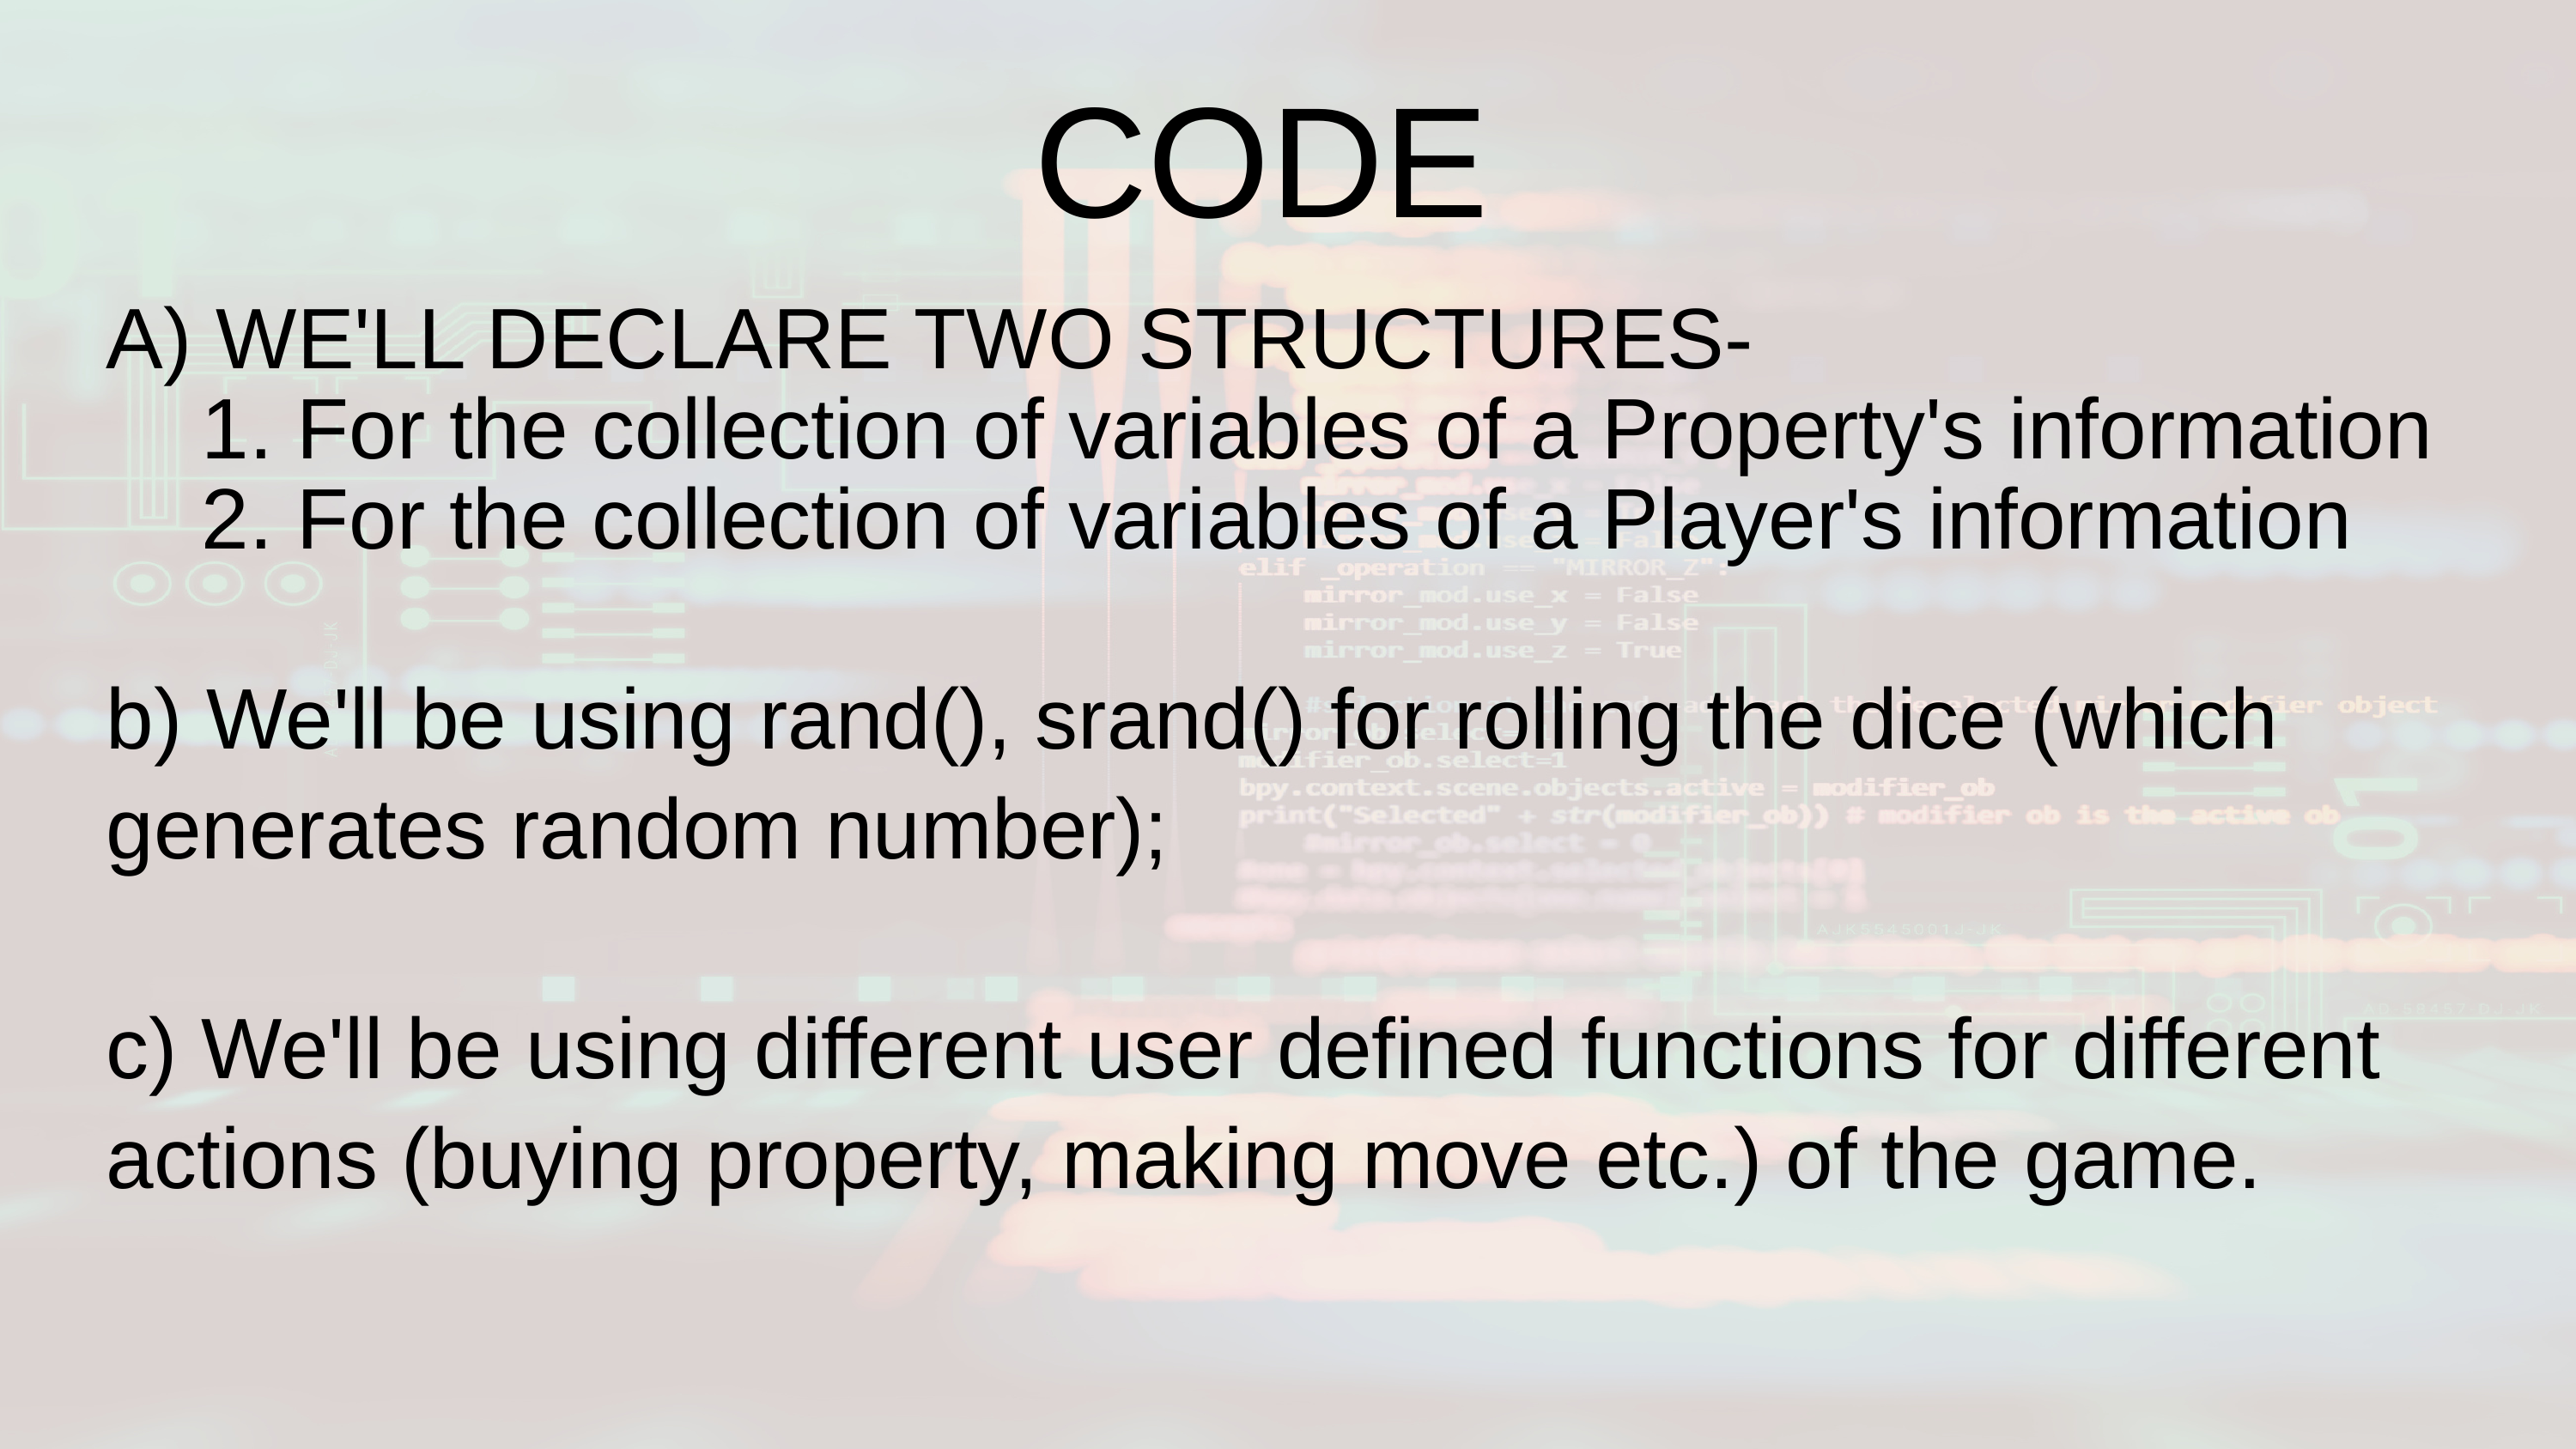

CODE
A) WE'LL DECLARE TWO STRUCTURES-
    1. For the collection of variables of a Property's information
    2. For the collection of variables of a Player's information

b) We'll be using rand(), srand() for rolling the dice (which generates random number);

c) We'll be using different user defined functions for different actions (buying property, making move etc.) of the game.